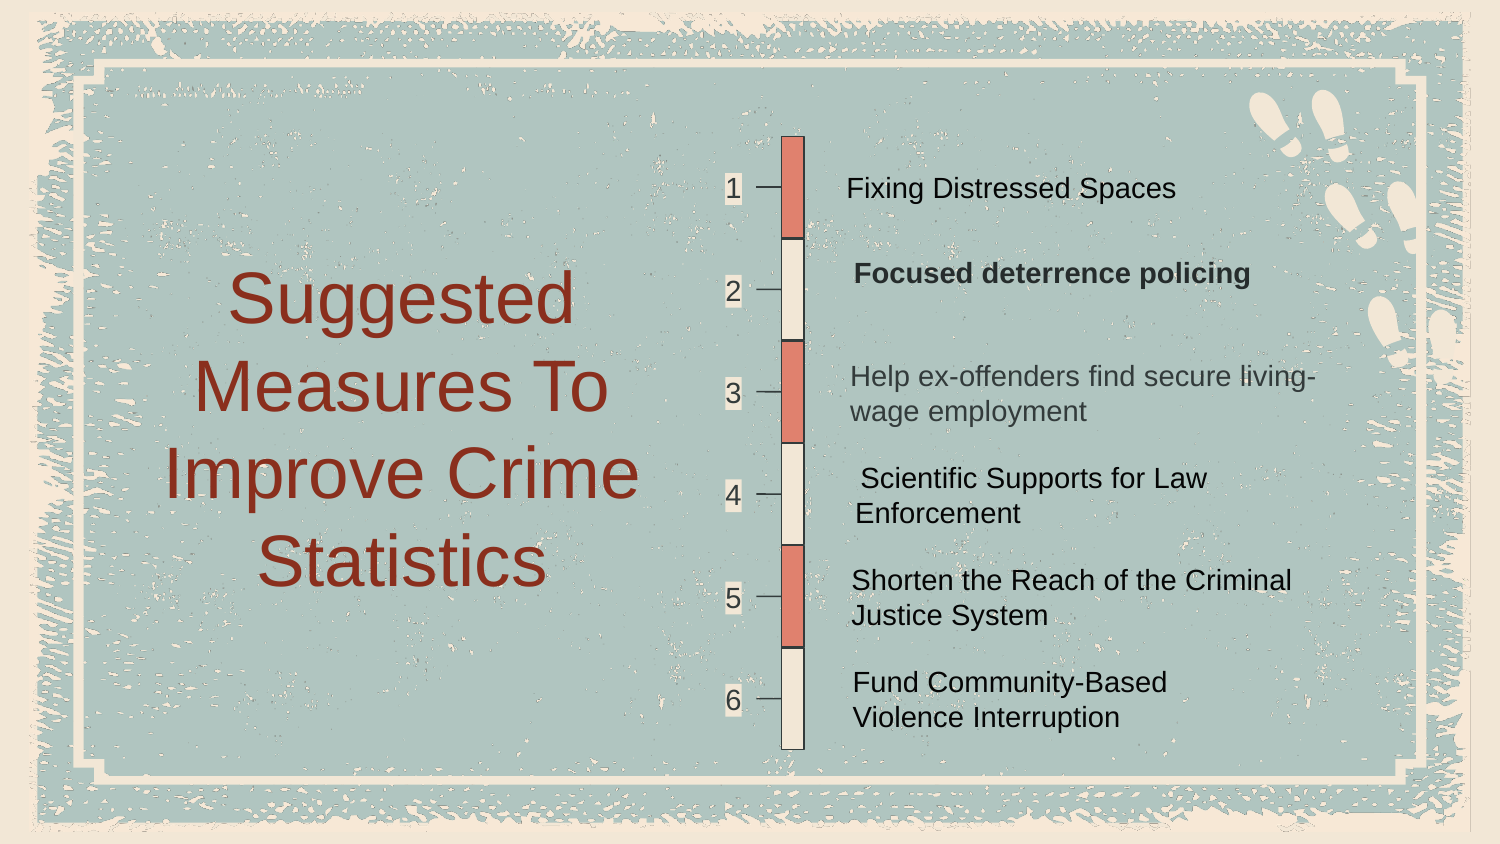

Fixing Distressed Spaces
1

Focused deterrence policing
2
# Suggested Measures To Improve Crime Statistics

Help ex-offenders find secure living-wage employment
3

 Scientific Supports for Law Enforcement
4

Shorten the Reach of the Criminal Justice System
5

6
Fund Community-Based Violence Interruption